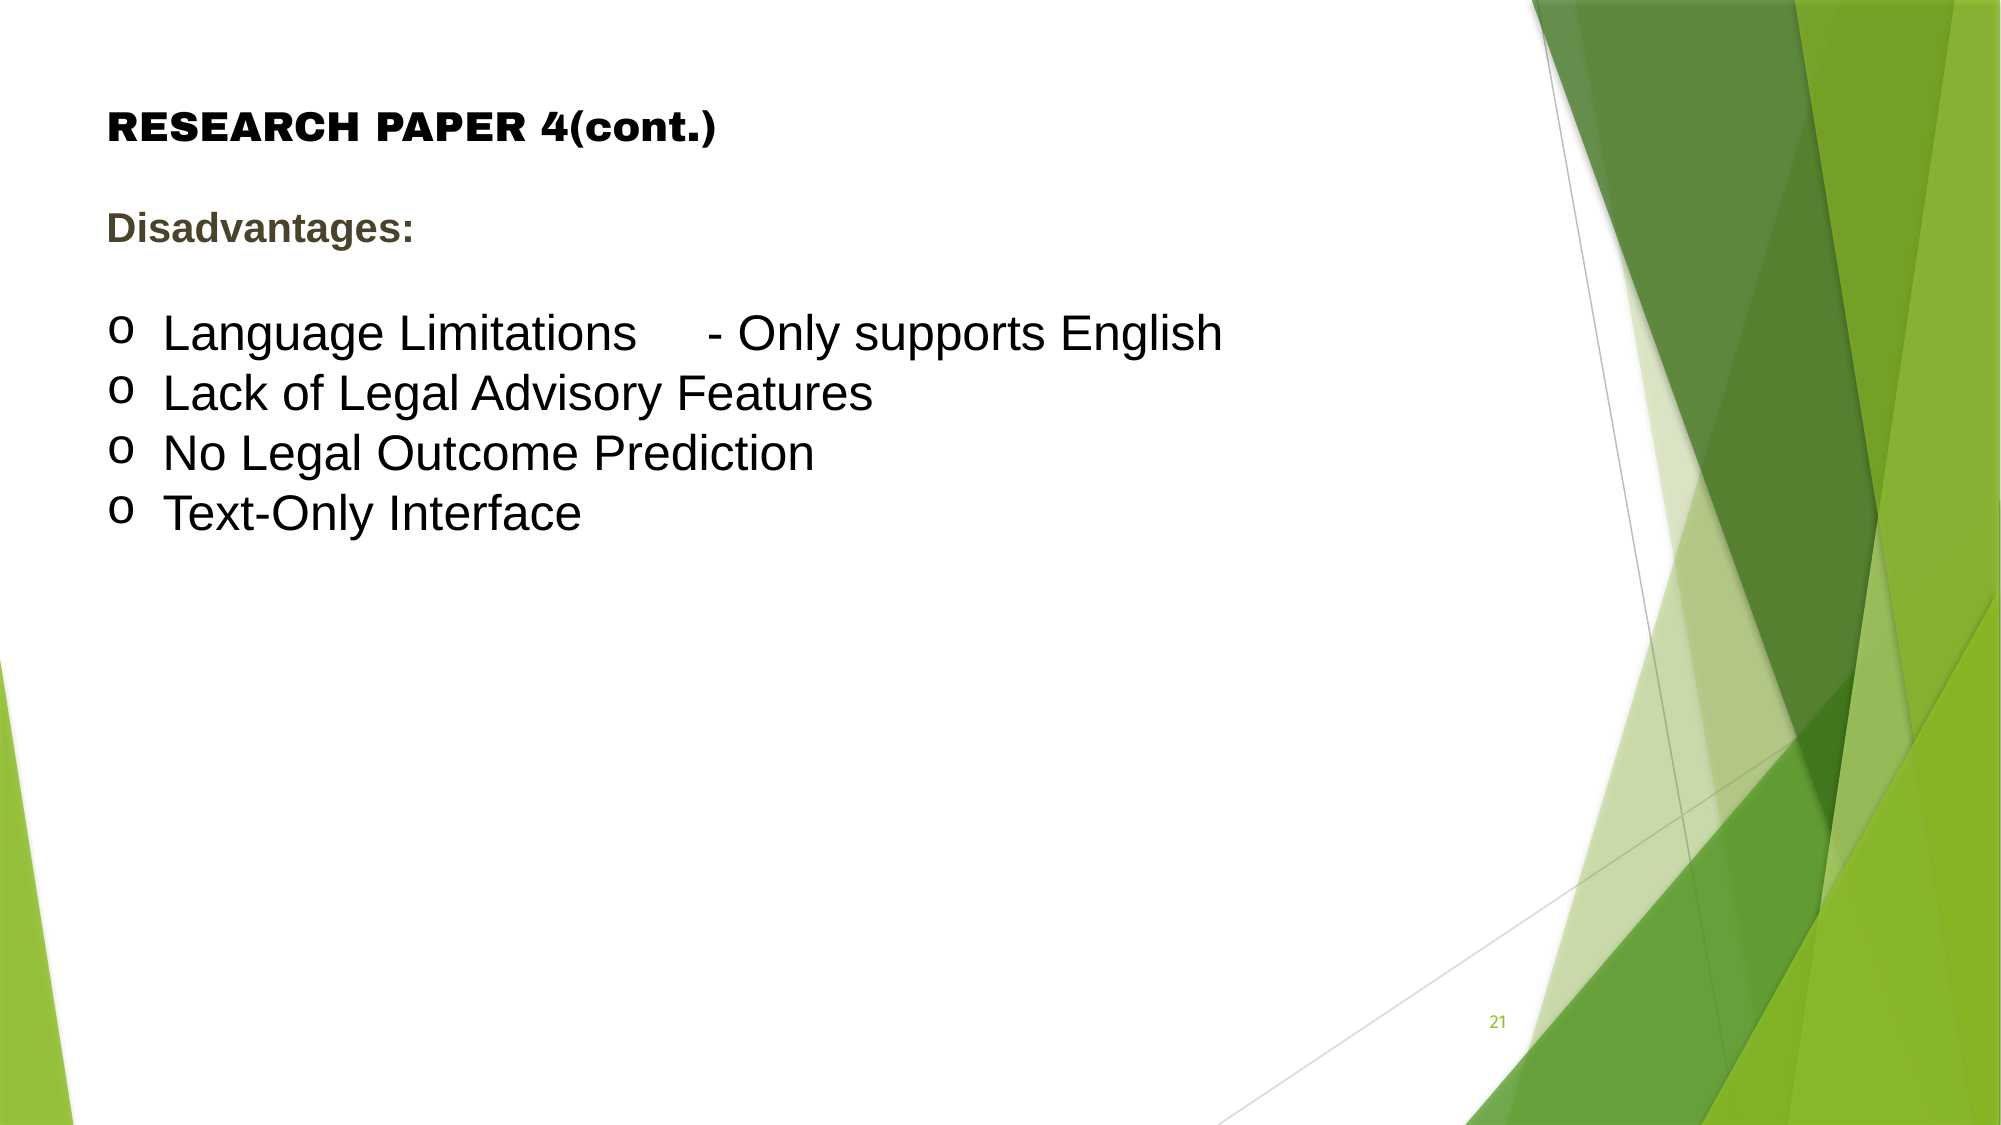

RESEARCH PAPER 4(cont.)

Disadvantages:

Language Limitations     - Only supports English
Lack of Legal Advisory Features
No Legal Outcome Prediction
Text-Only Interface
21